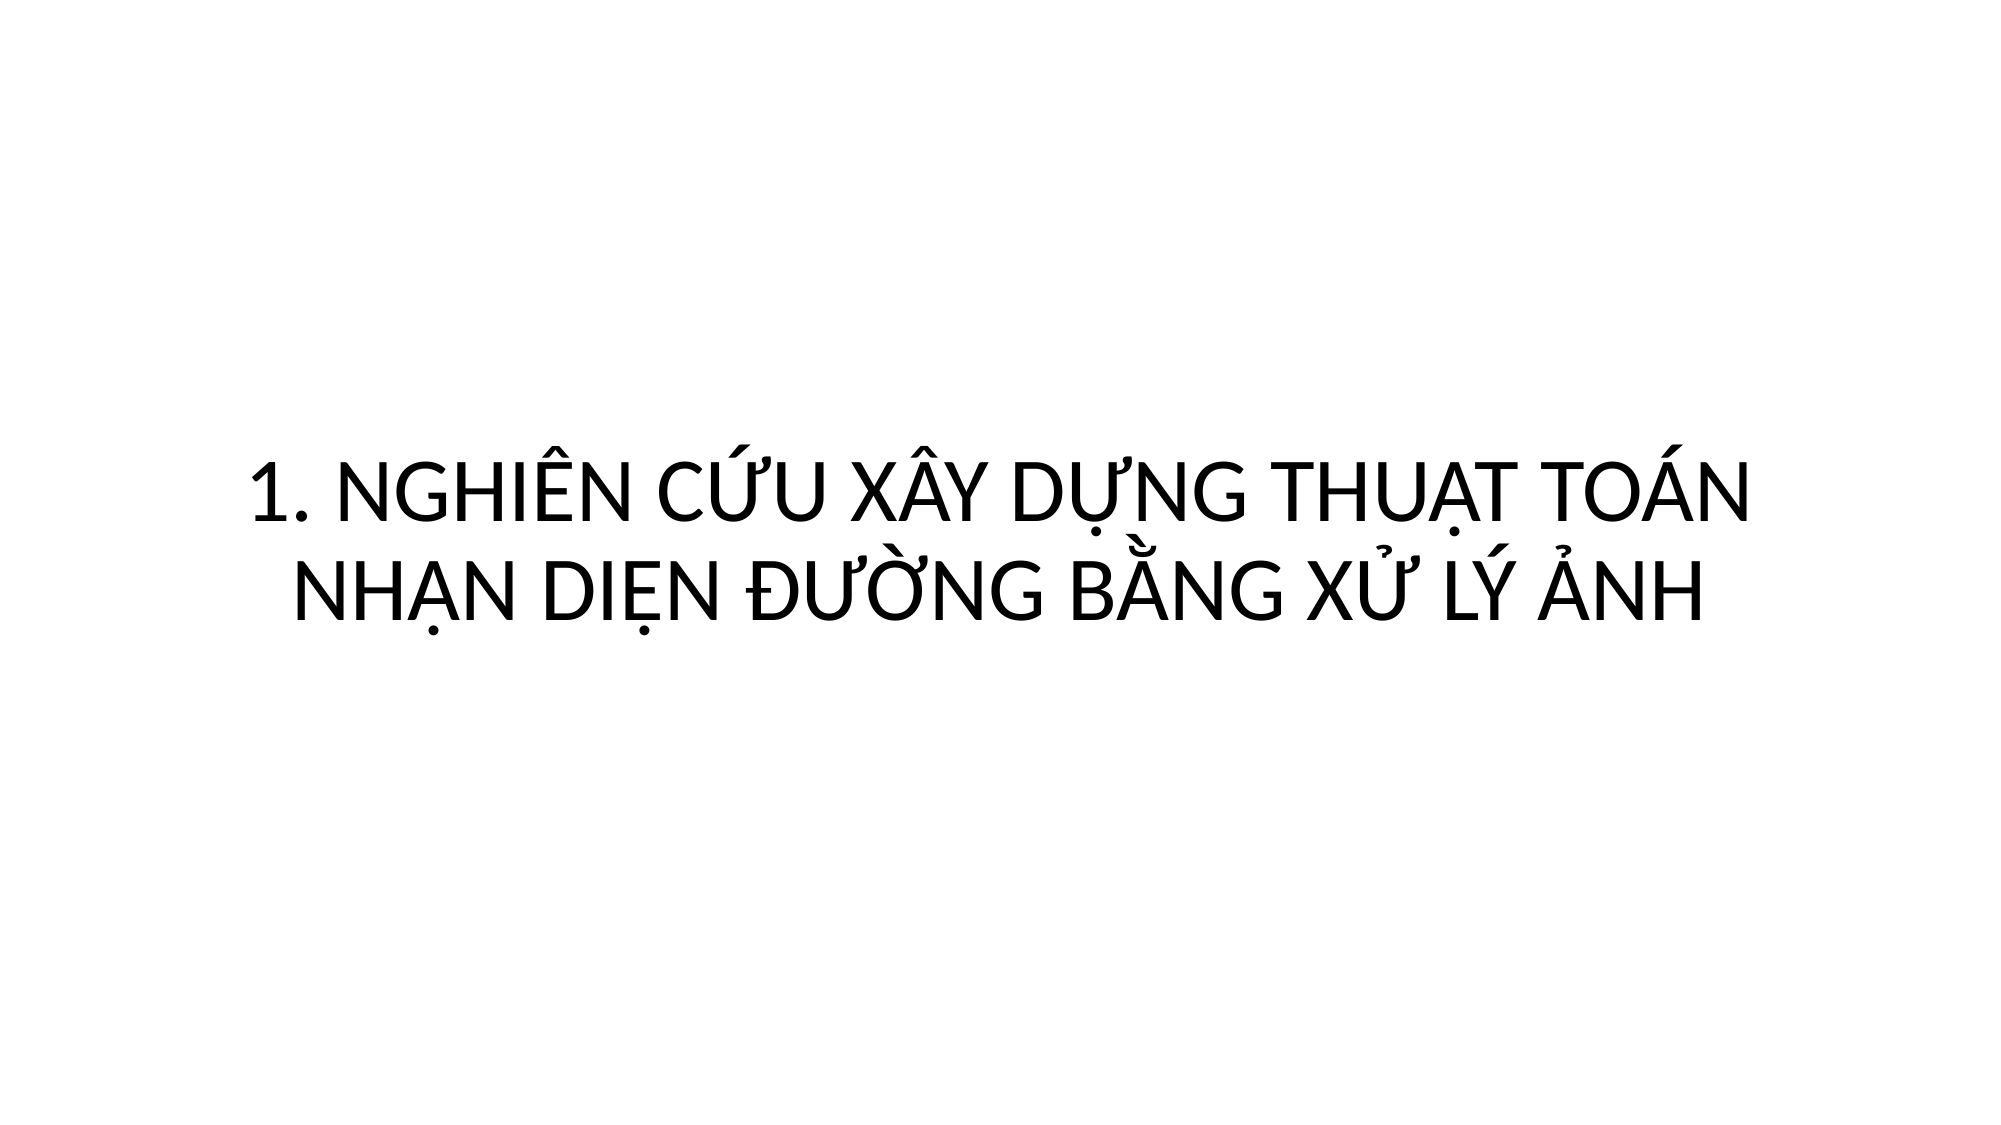

# 1. NGHIÊN CỨU XÂY DỰNG THUẬT TOÁN NHẬN DIỆN ĐƯỜNG BẰNG XỬ LÝ ẢNH